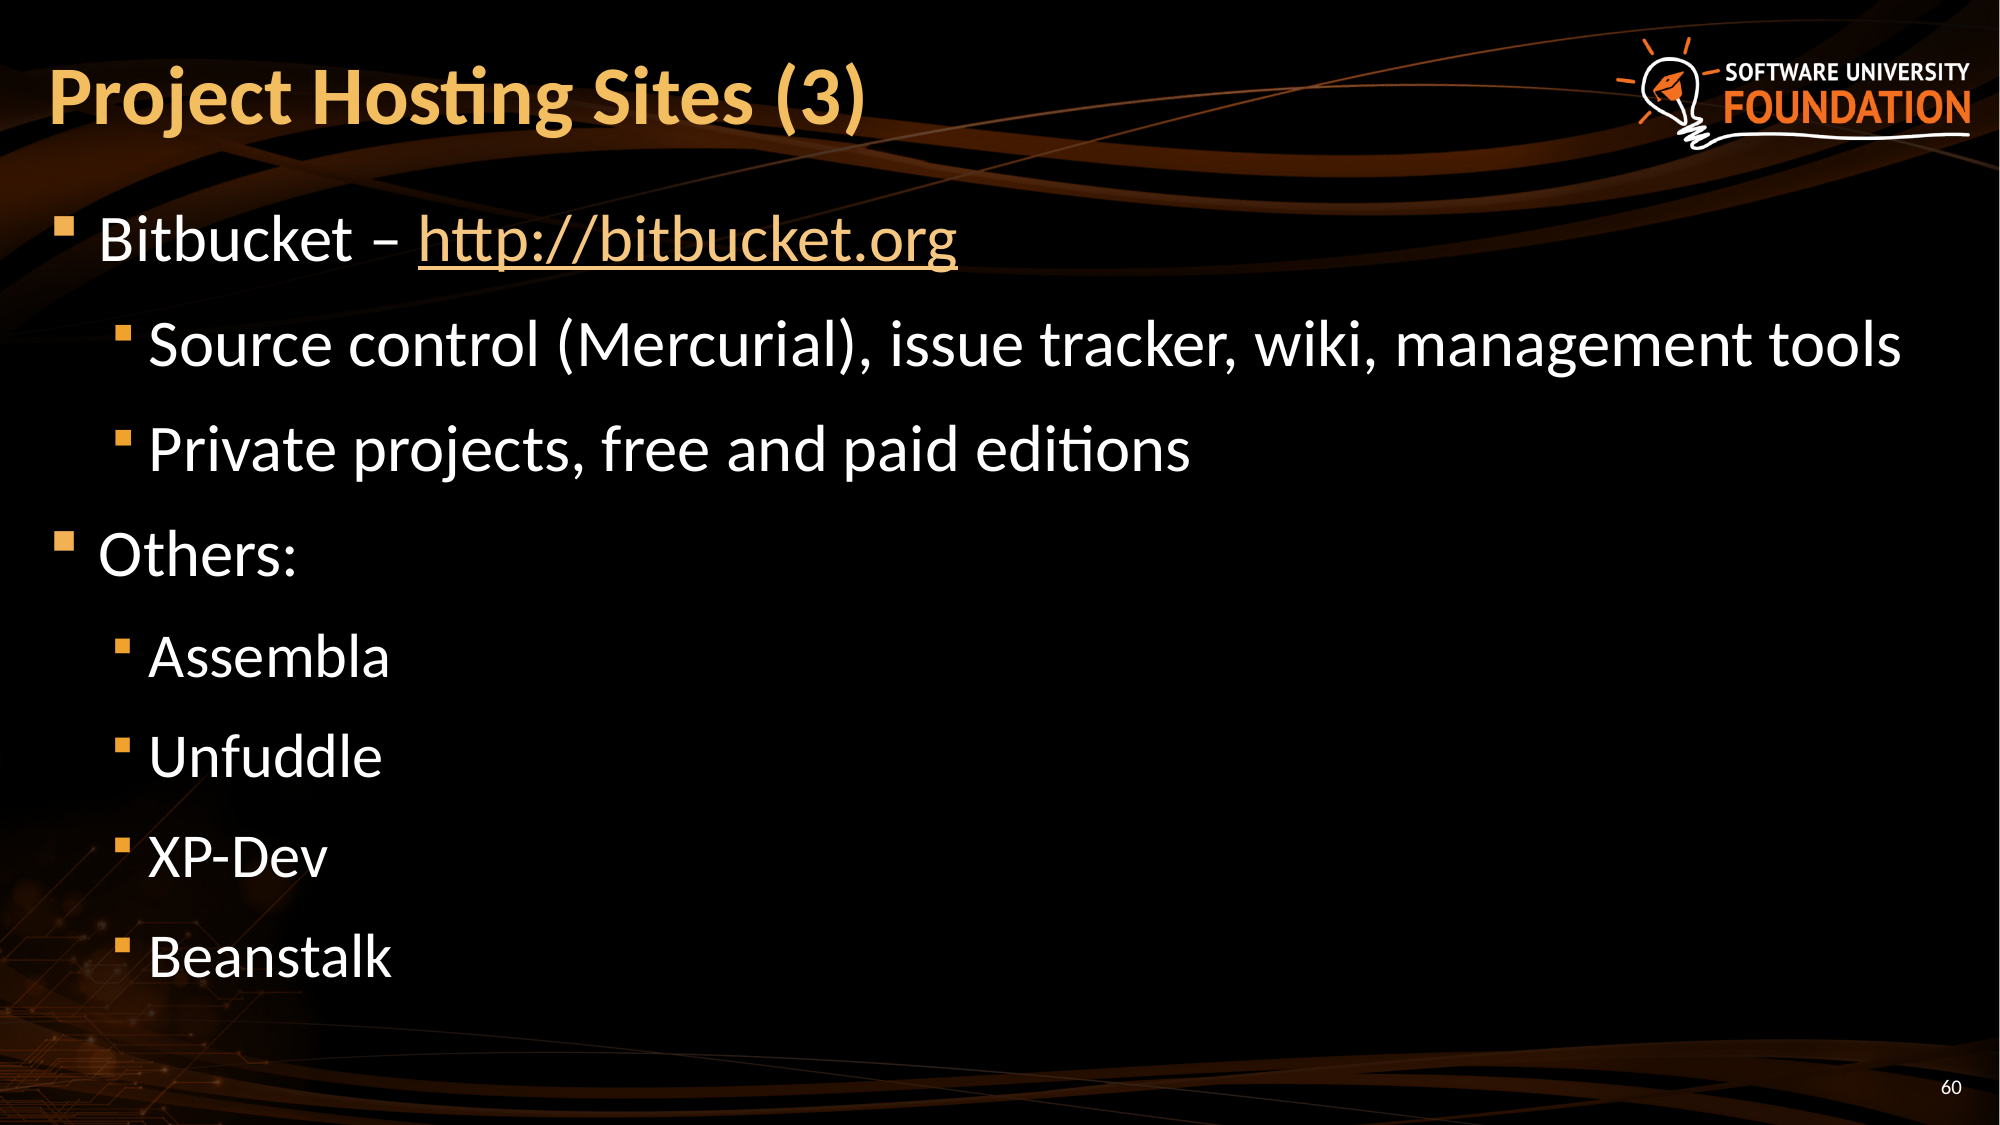

# Project Hosting Sites (3)
Bitbucket – http://bitbucket.org
Source control (Mercurial), issue tracker, wiki, management tools
Private projects, free and paid editions
Others:
Assembla
Unfuddle
XP-Dev
Beanstalk
60